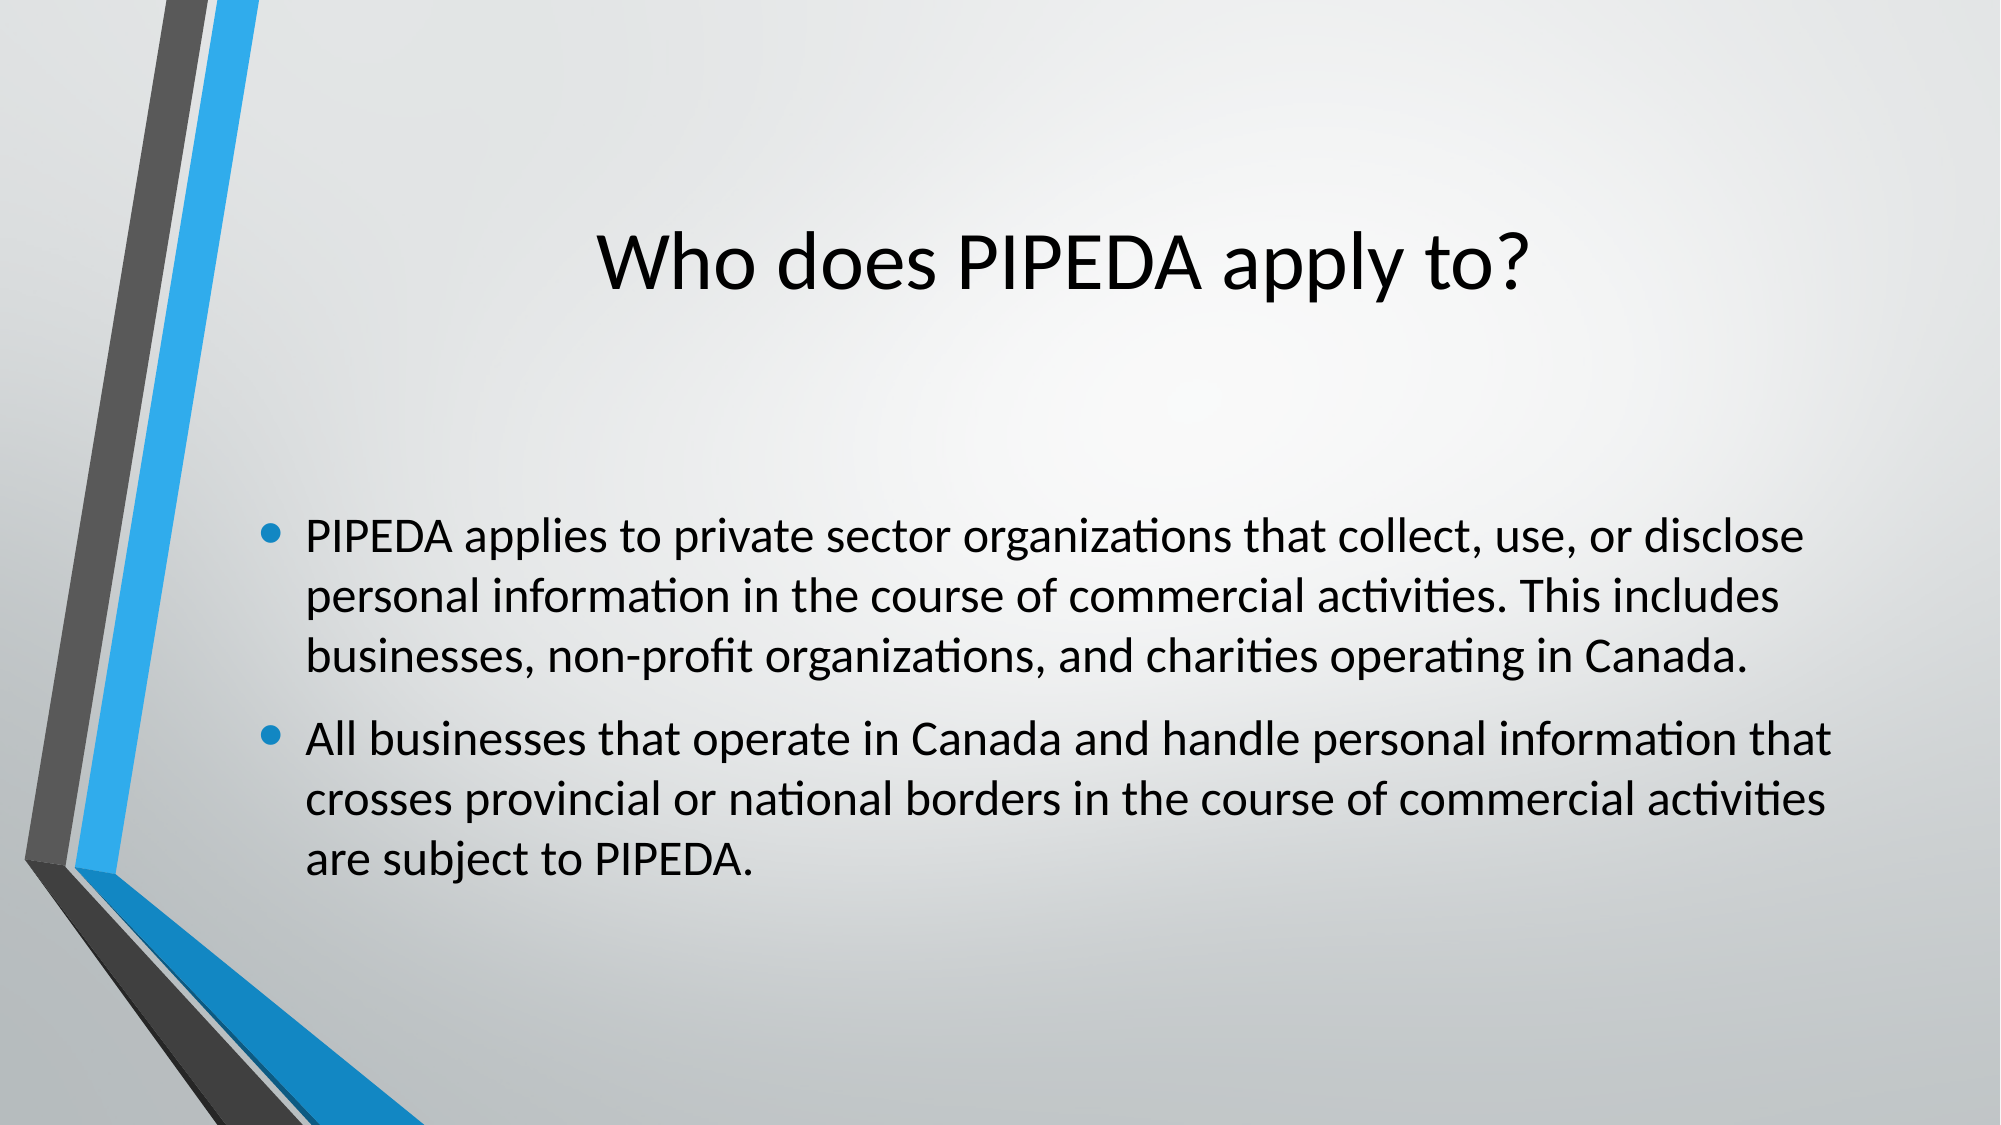

# Who does PIPEDA apply to?
PIPEDA applies to private sector organizations that collect, use, or disclose personal information in the course of commercial activities. This includes businesses, non-profit organizations, and charities operating in Canada.
All businesses that operate in Canada and handle personal information that crosses provincial or national borders in the course of commercial activities are subject to PIPEDA.